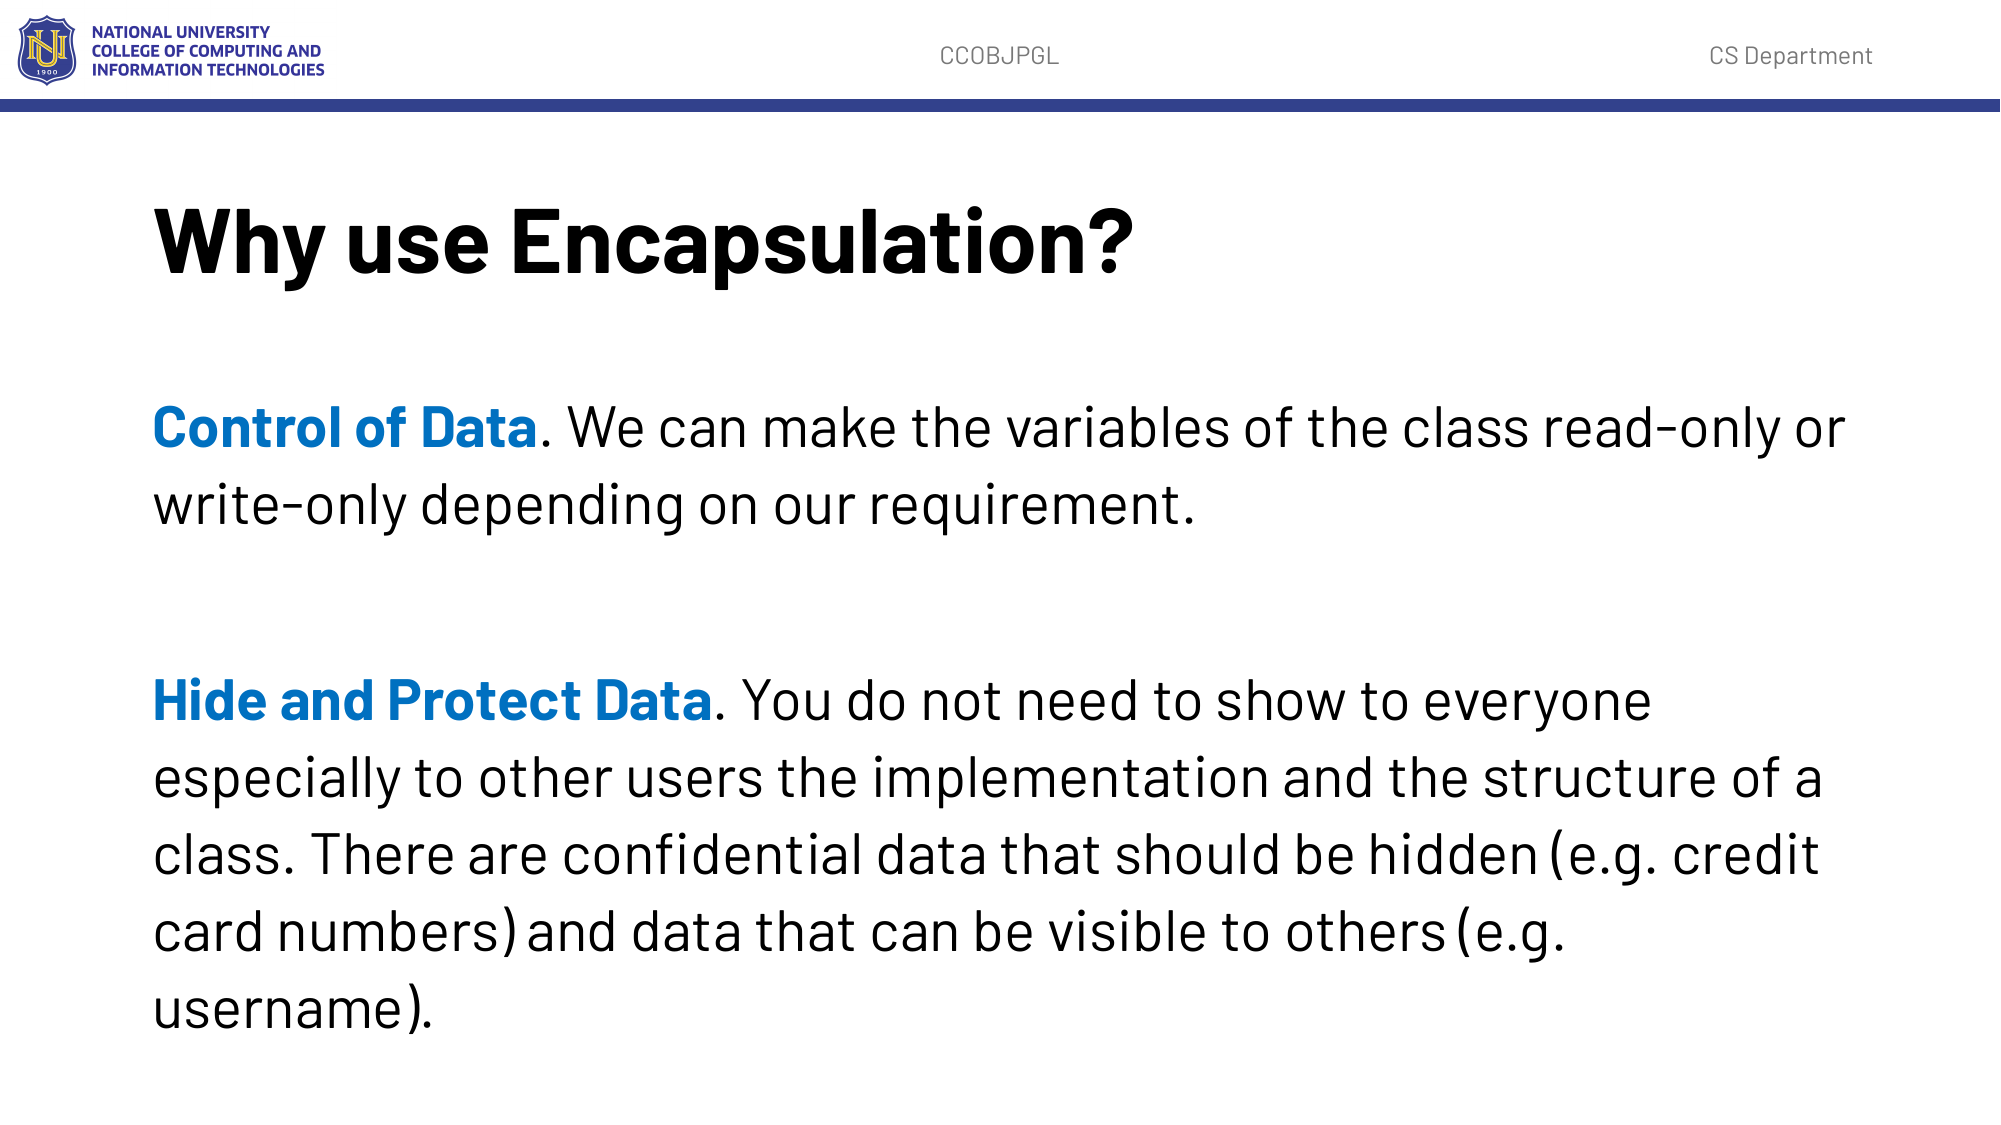

# Why use Encapsulation?
Control of Data. We can make the variables of the class read-only or write-only depending on our requirement.

Hide and Protect Data. You do not need to show to everyone especially to other users the implementation and the structure of a class. There are confidential data that should be hidden (e.g. credit card numbers) and data that can be visible to others (e.g. username).